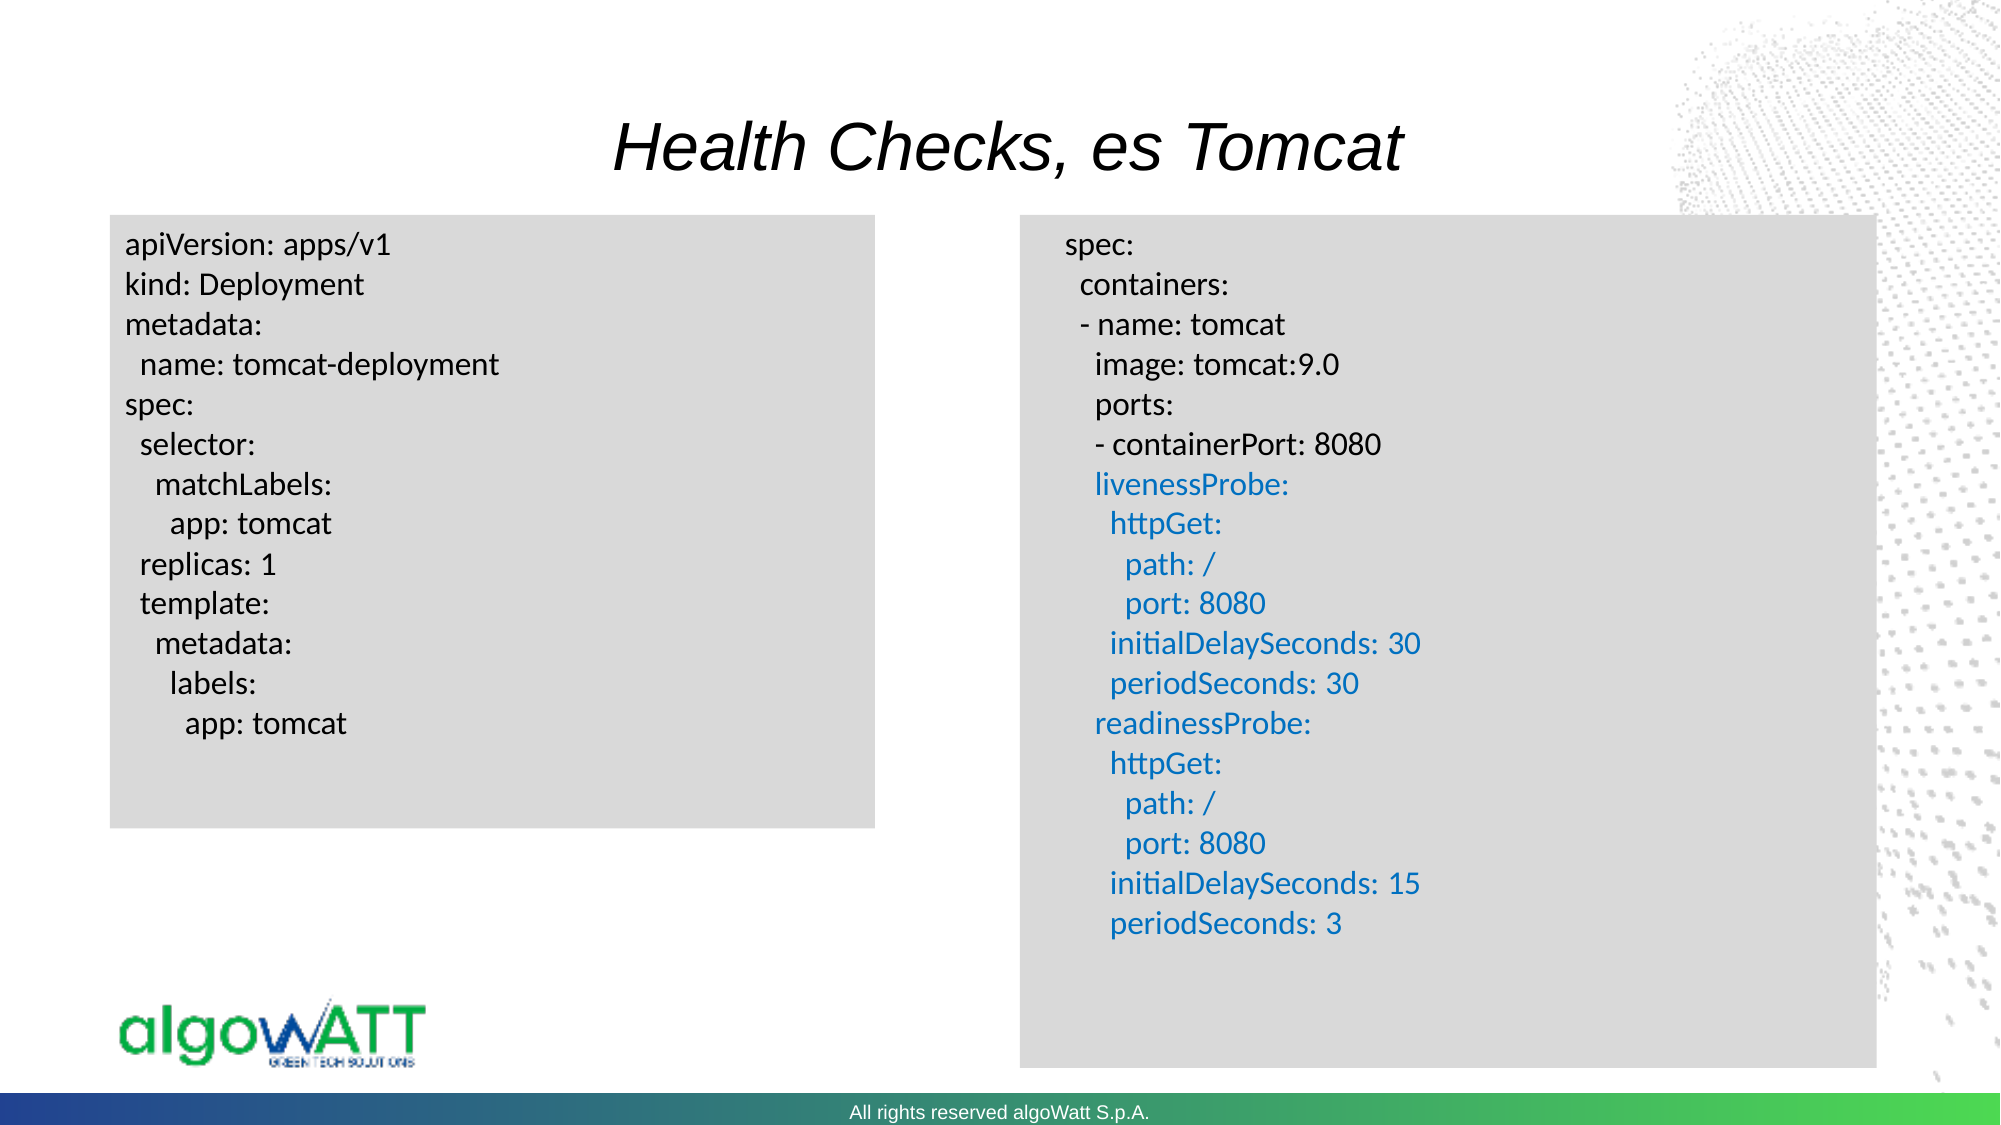

Health Checks, es Tomcat
apiVersion: apps/v1
kind: Deployment
metadata:
  name: tomcat-deployment
spec:
  selector:
    matchLabels:
      app: tomcat
  replicas: 1
  template:
    metadata:
      labels:
        app: tomcat
    spec:
      containers:
      - name: tomcat
        image: tomcat:9.0
        ports:
        - containerPort: 8080
        livenessProbe:
          httpGet:
            path: /
            port: 8080
          initialDelaySeconds: 30
          periodSeconds: 30
        readinessProbe:
          httpGet:
            path: /
            port: 8080
          initialDelaySeconds: 15
          periodSeconds: 3

All rights reserved algoWatt S.p.A.